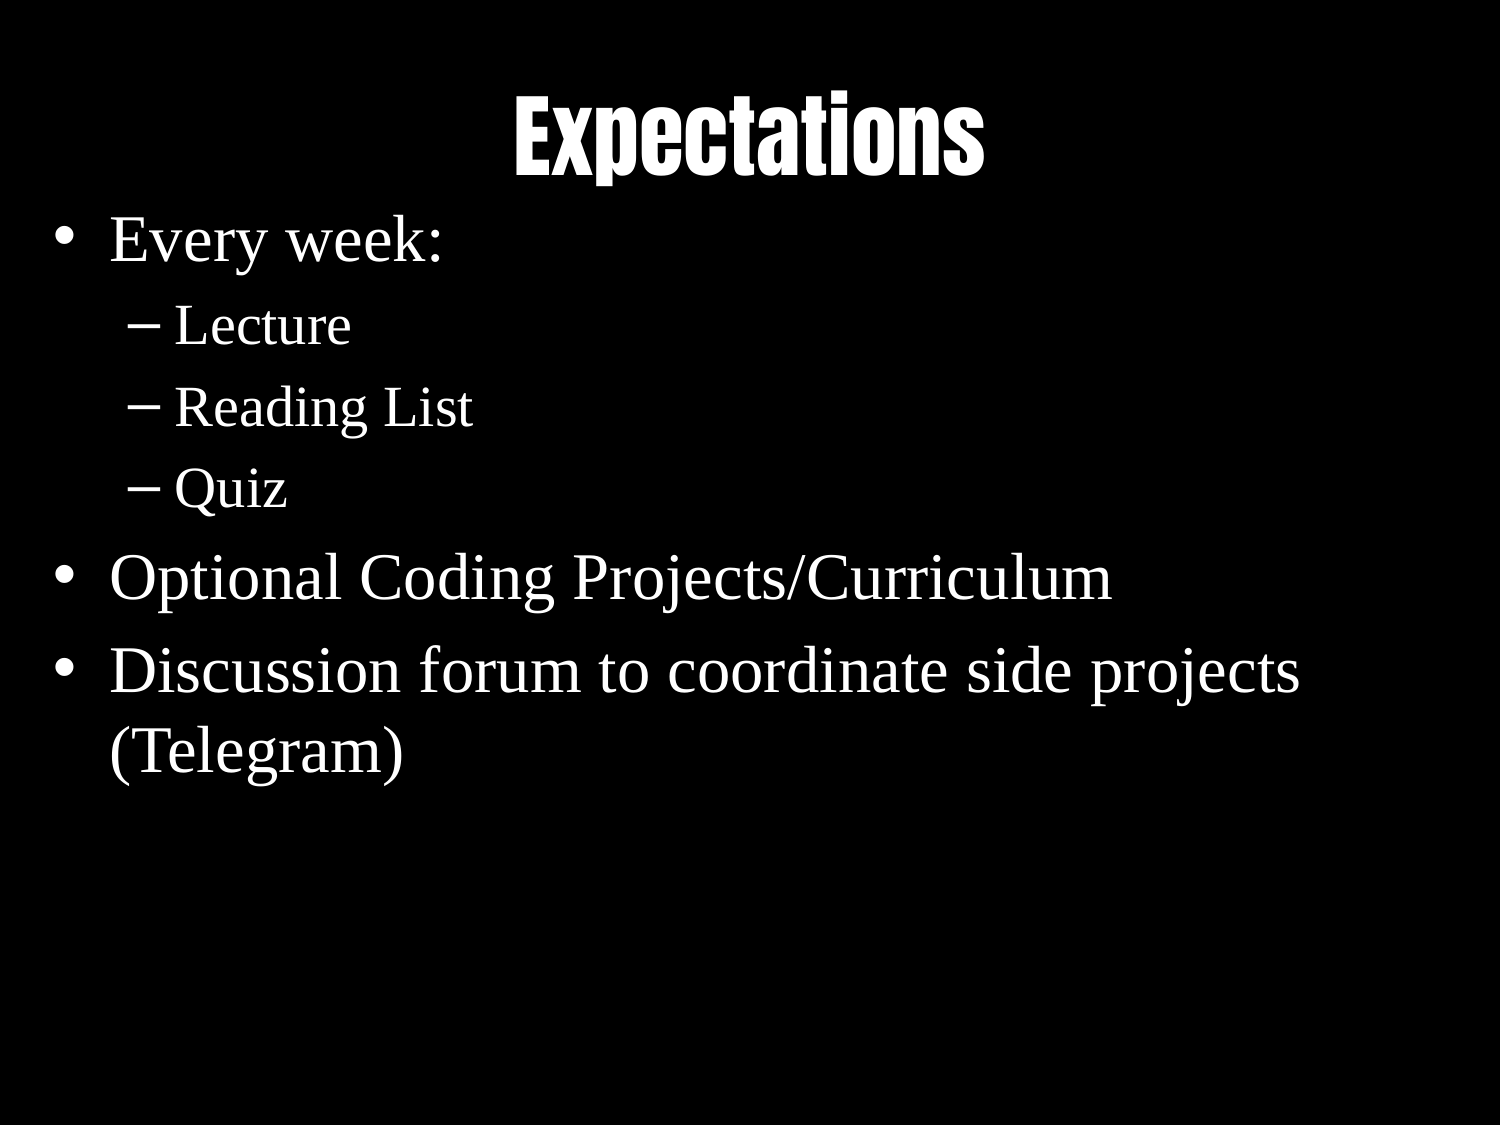

# Expectations
Every week:
Lecture
Reading List
Quiz
Optional Coding Projects/Curriculum
Discussion forum to coordinate side projects (Telegram)